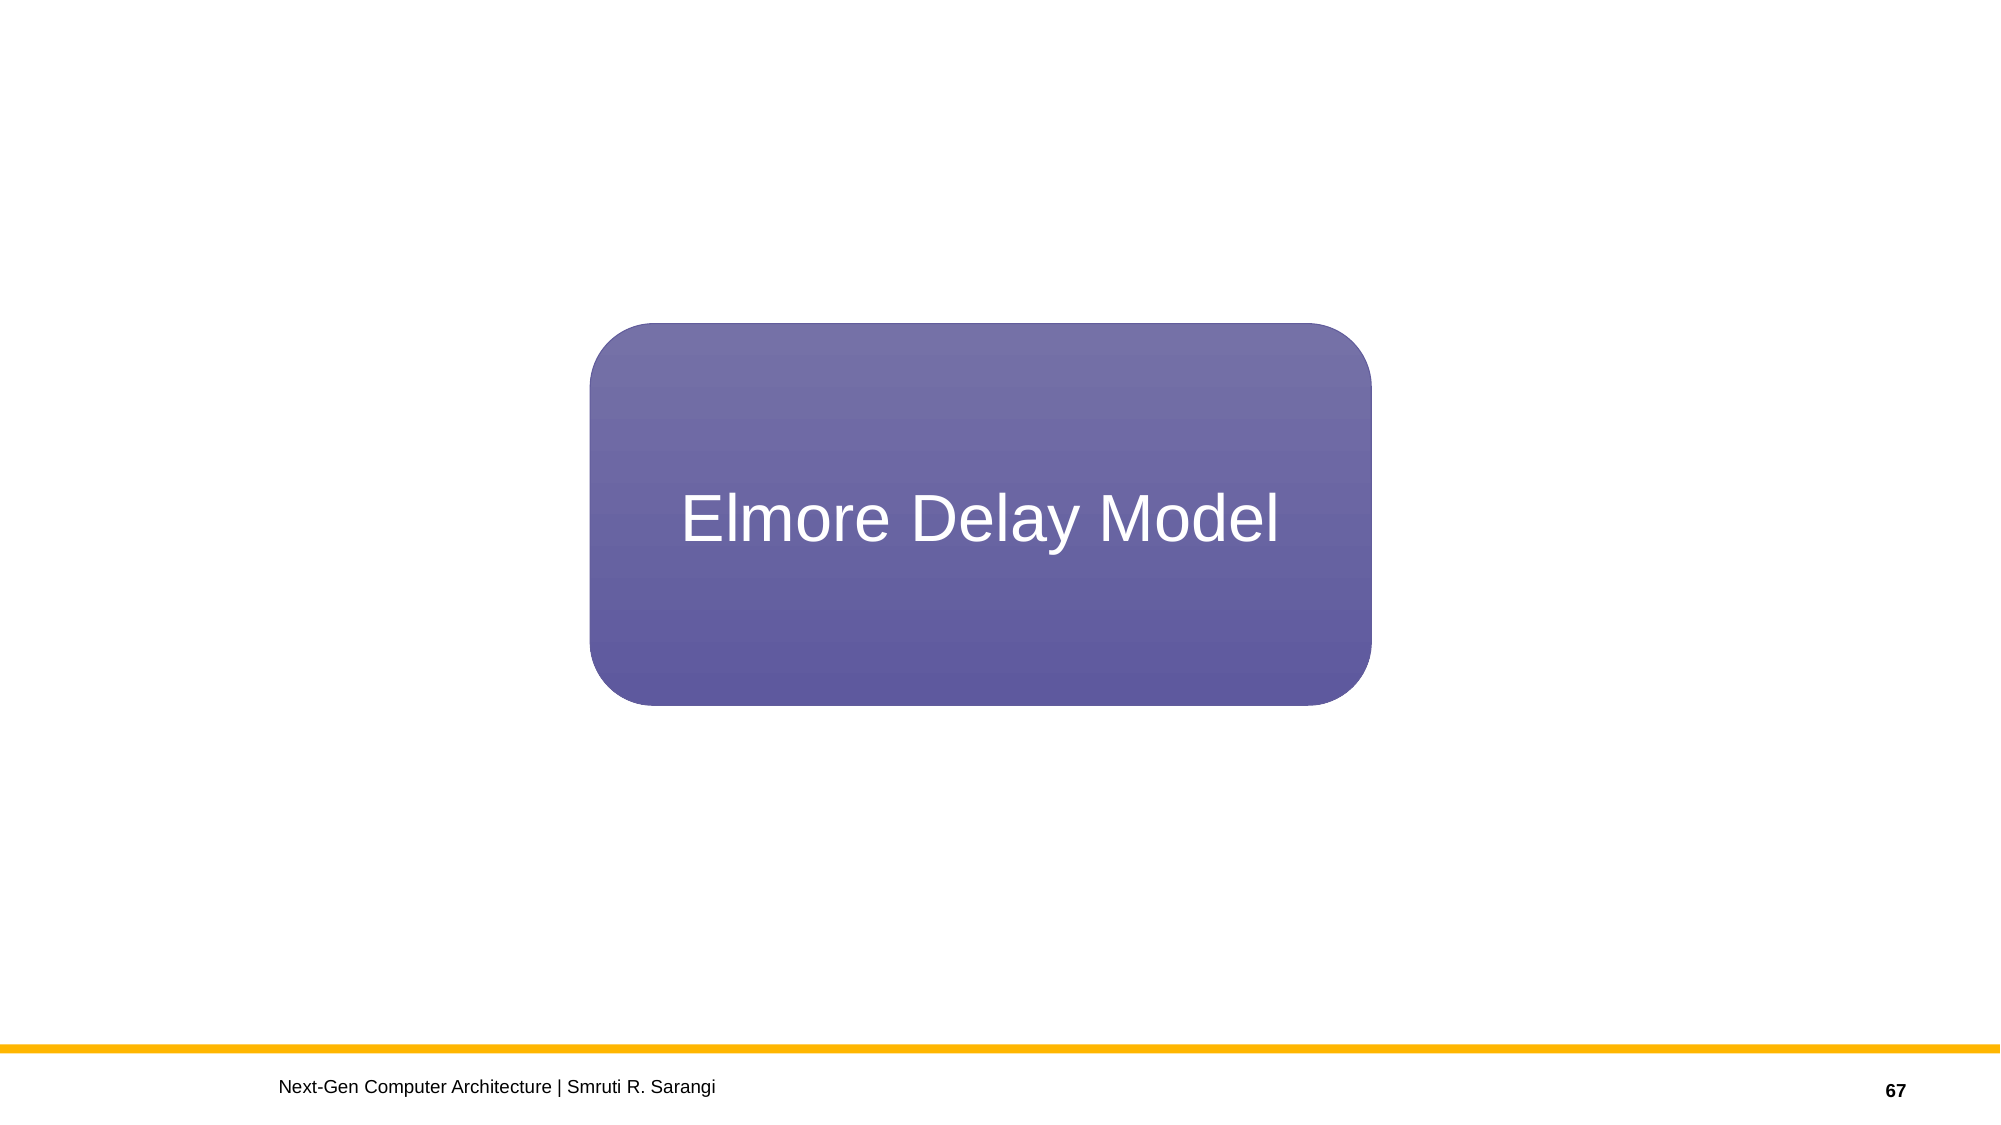

#

Elmore Delay Model
Next-Gen Computer Architecture | Smruti R. Sarangi
67